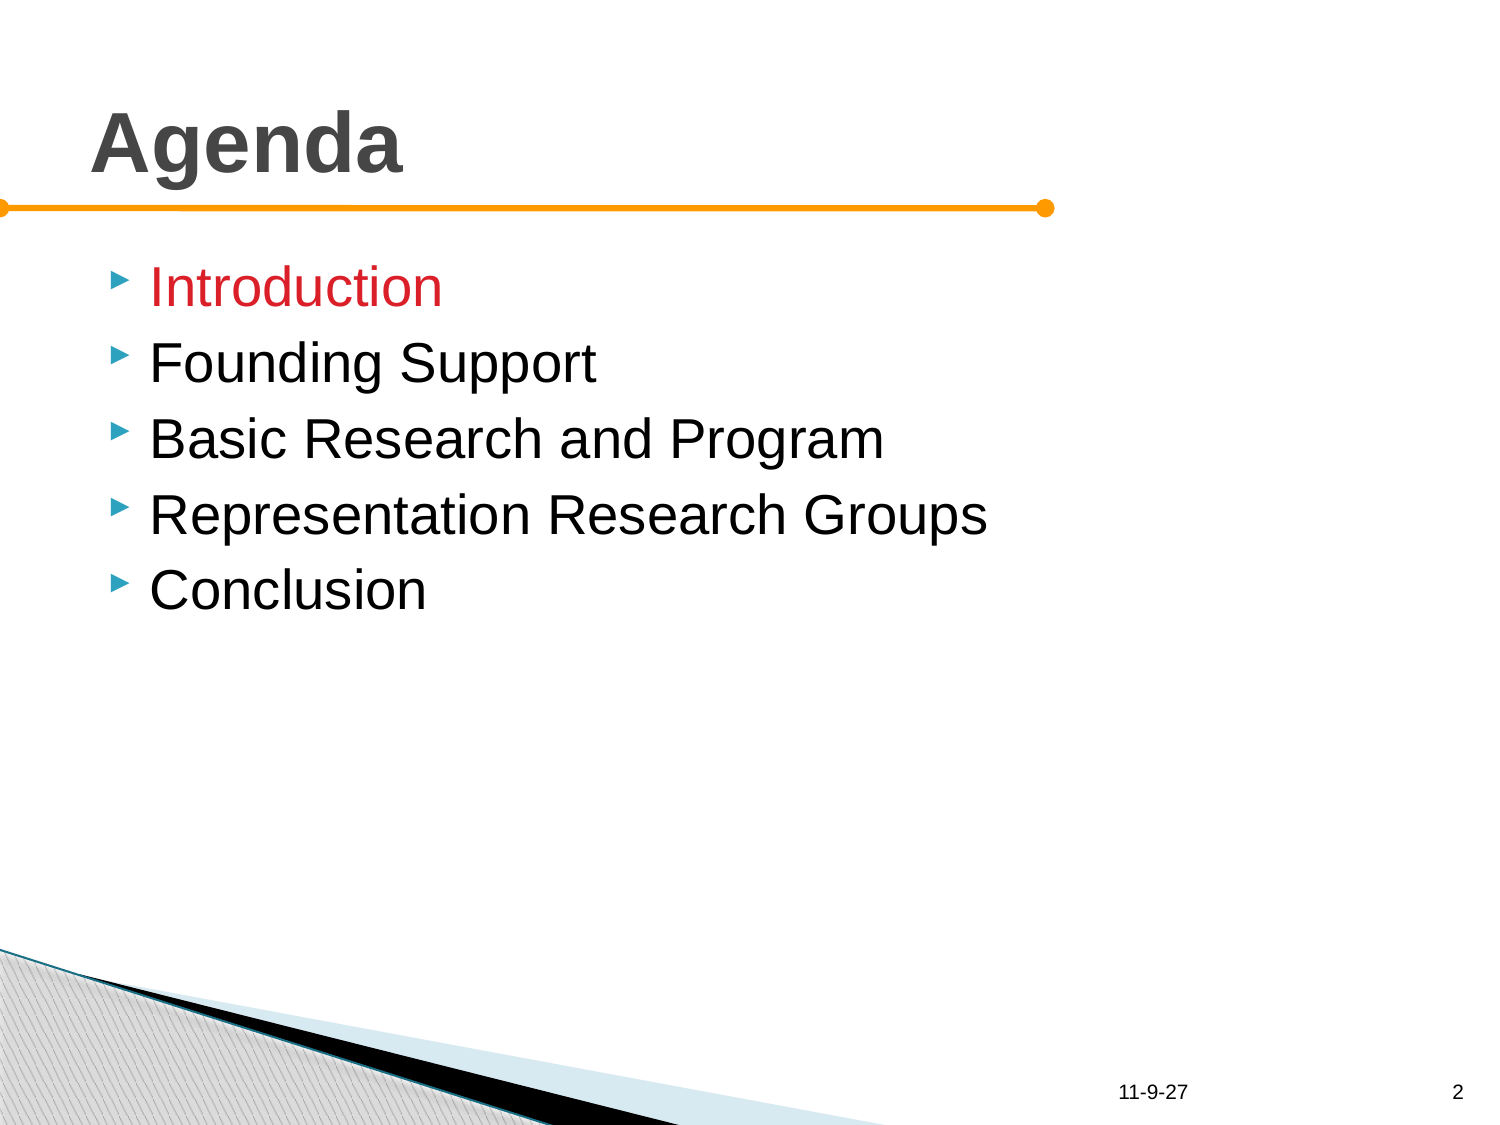

# Agenda

Introduction
Founding Support
Basic Research and Program
Representation Research Groups
Conclusion
11-9-27
2